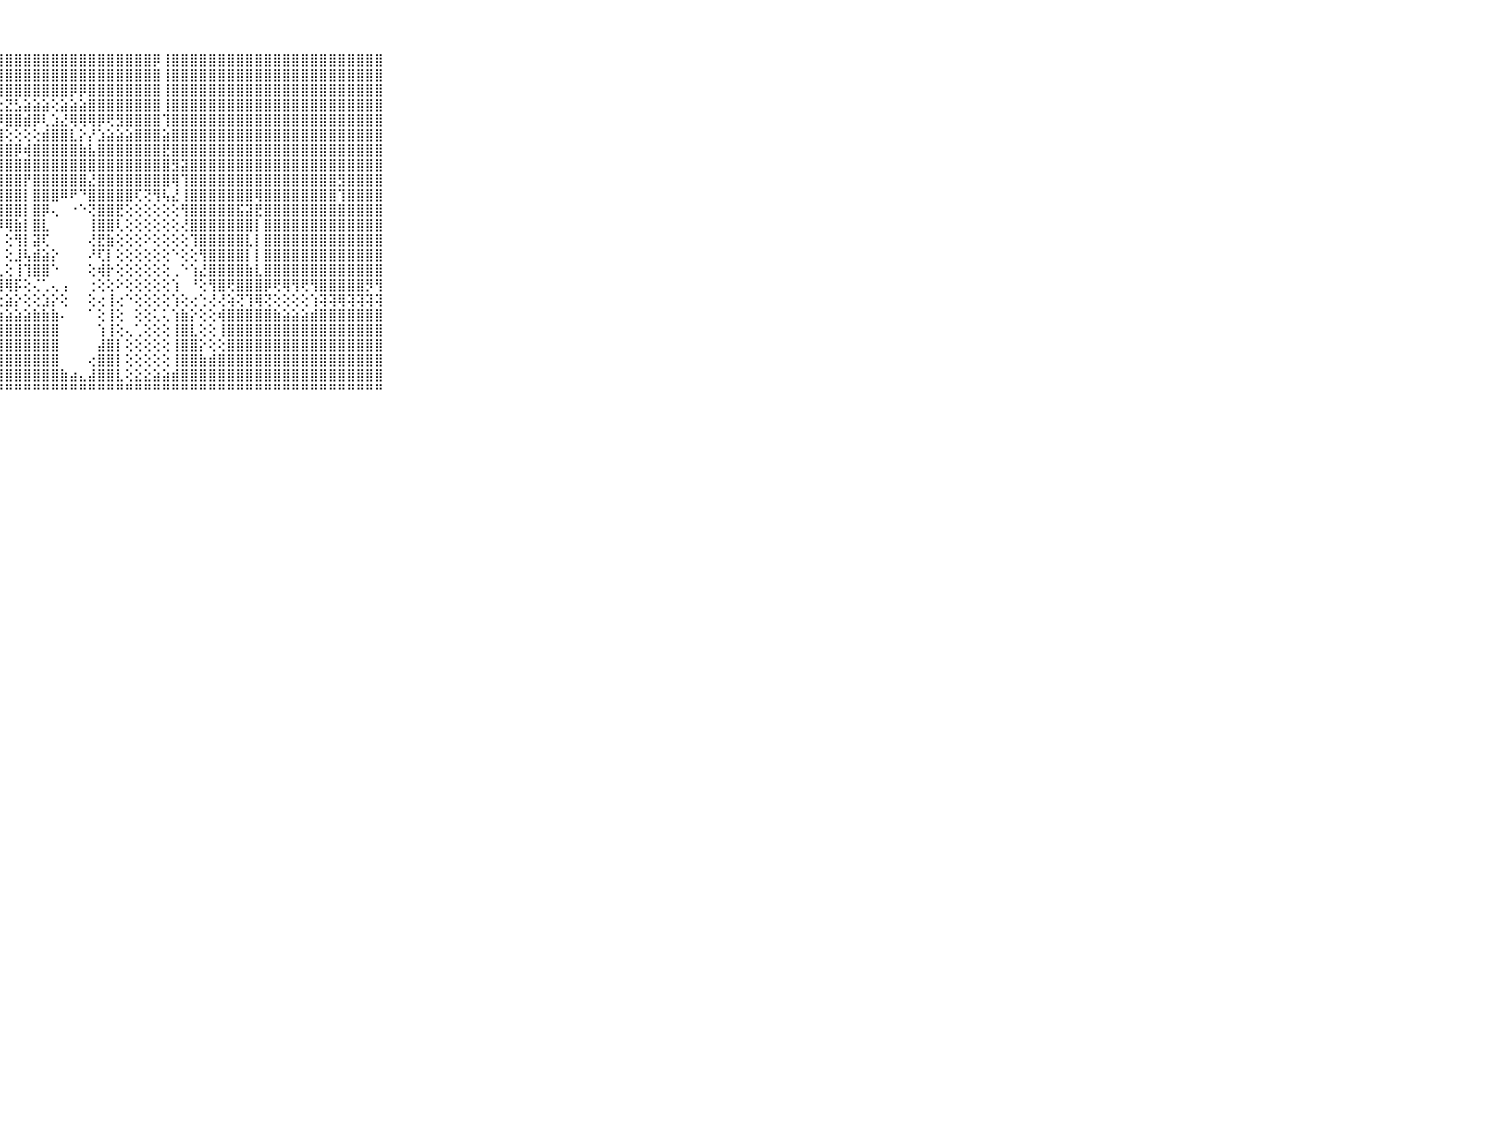

⠀⠀⠀⠀⠀⠀⠀⠀⠀⠀⠀⣜⣿⣿⣿⣕⣺⣿⣿⣿⣿⣿⣿⣿⣿⣿⣿⣿⣿⣿⣿⣿⣿⣿⣿⣿⣿⣿⣿⣿⣿⣿⣿⣿⡿⢸⣿⣿⣿⣿⣿⣿⣿⣿⣿⣿⣿⣿⣿⣿⣿⣿⣿⣿⣿⣿⣿⣿⣿⠀⠀⠀⠀⠀⠀⠀⠀⠀⠀⠀⠀
⠀⠀⠀⠀⠀⠀⠀⠀⠀⠀⠀⣿⣿⣿⣿⣿⣿⣿⣿⣿⣿⣿⣿⣿⣿⣿⣿⣿⣿⣿⣿⣿⣿⣿⣿⣿⣿⣿⣿⣿⣿⣿⣿⣿⣿⢸⣿⣿⣿⣿⣿⣿⣿⣿⣿⣿⣿⣿⣿⣿⣿⣿⣿⣿⣿⣿⣿⣿⣿⠀⠀⠀⠀⠀⠀⠀⠀⠀⠀⠀⠀
⠀⠀⠀⠀⠀⠀⠀⠀⠀⠀⠀⣿⣿⣿⣿⣿⣿⣿⣿⣿⣿⣿⣿⣿⣿⣿⣿⣿⣿⣿⣿⣿⣿⣿⣿⡿⡿⣿⣿⣿⣿⣿⣿⣿⣿⢸⣿⣿⣿⣿⣿⣿⣿⣿⣿⣿⣿⣿⣿⣿⣿⣿⣿⣿⣿⣿⣿⣿⣿⠀⠀⠀⠀⠀⠀⠀⠀⠀⠀⠀⠀
⠀⠀⠀⠀⠀⠀⠀⠀⠀⠀⠀⣿⣿⣿⣿⣿⢟⢟⢟⢏⢝⢝⣝⣫⣏⣝⡝⣕⣝⣣⣵⣵⣵⢕⣵⣵⣵⣿⣿⣿⣿⣿⣿⣿⣿⢸⣿⣿⣿⣿⣿⣿⣿⣿⣿⣿⣿⣿⣿⣿⣿⣿⣿⣿⣿⣿⣿⣿⣿⠀⠀⠀⠀⠀⠀⠀⠀⠀⠀⠀⠀
⠀⠀⠀⠀⠀⠀⠀⠀⠀⠀⠀⣿⣿⣿⣿⣿⣕⣿⡟⢕⢜⣿⣯⣽⣿⢏⢕⡹⣿⣿⣾⡿⢇⣱⣜⢿⢿⢿⡿⢟⣻⣿⣿⣿⣿⢹⣿⣿⣿⣿⣿⣿⣿⣿⣿⣿⣿⣿⣿⣿⣿⣿⣿⣿⣿⣿⣿⣿⣿⠀⠀⠀⠀⠀⠀⠀⠀⠀⠀⠀⠀
⠀⠀⠀⠀⠀⠀⠀⠀⠀⠀⠀⣿⣿⣿⣿⣿⢝⢝⣱⣾⣷⡜⢝⢝⢕⣾⣿⣿⢕⢕⢕⢕⣾⣿⣿⣇⡕⡜⣱⣵⣵⣵⣿⣿⣿⣵⣿⣿⣿⣿⣿⣿⣿⣿⣿⣿⣿⣿⣿⣿⣿⣿⣿⣿⣿⣿⣿⣿⣿⠀⠀⠀⠀⠀⠀⠀⠀⠀⠀⠀⠀
⠀⠀⠀⠀⠀⠀⠀⠀⠀⠀⠀⣿⣿⣿⣿⣿⣕⣵⣾⣿⣿⣷⡷⡵⣾⣿⣿⣿⣿⡿⢾⣿⣿⣿⣿⣿⣷⣧⣿⣿⣿⣿⣿⣿⣿⣟⣿⣿⣿⣿⣿⣿⣿⣿⣿⣿⣿⣿⣿⣿⣿⣿⣿⣿⣿⣿⣿⣿⣿⠀⠀⠀⠀⠀⠀⠀⠀⠀⠀⠀⠀
⠀⠀⠀⠀⠀⠀⠀⠀⠀⠀⠀⣿⣿⣿⣿⣿⡟⢿⣿⣿⣿⣿⣿⡇⣿⣿⣿⣿⣿⣿⣿⣿⣿⣿⣿⣿⣿⣿⣿⣿⣿⣿⣿⣿⣿⣿⣻⣽⣿⣿⣿⣿⣿⣿⣿⣿⣿⣿⣿⣿⣿⣿⣿⣿⣿⣿⣿⣿⣿⠀⠀⠀⠀⠀⠀⠀⠀⠀⠀⠀⠀
⠀⠀⠀⠀⠀⠀⠀⠀⠀⠀⠀⣿⣿⣿⣿⣿⣧⣼⣿⣿⣿⣿⣿⢕⣿⣿⣿⣿⣿⣿⡟⣿⣿⣿⣿⣿⣿⣜⣿⣿⣿⣿⣿⣿⣿⣿⢿⢹⣿⣿⣿⣿⣿⣿⣿⣿⣿⣿⣿⣿⣿⣿⣿⣿⣻⣿⣿⣿⣿⠀⠀⠀⠀⠀⠀⠀⠀⠀⠀⠀⠀
⠀⠀⠀⠀⠀⠀⠀⠀⠀⠀⠀⣿⣿⣿⣿⣿⣿⣿⣿⣿⣿⣿⣿⢇⣿⣿⣿⣿⣿⣿⡇⣿⣿⣿⠿⠟⠙⣿⣿⣿⣿⣿⢏⢝⢻⢧⣜⢸⣿⣿⣿⣿⣿⣿⣿⢿⣿⣿⣿⣿⣿⣿⣿⣿⢹⣿⣿⣿⣿⠀⠀⠀⠀⠀⠀⠀⠀⠀⠀⠀⠀
⠀⠀⠀⠀⠀⠀⠀⠀⠀⠀⠀⠟⠙⠉⠘⢻⣿⣿⢻⣿⣿⣿⣿⢕⣿⣿⣿⣿⣿⣿⡇⣿⡿⢄⠀⠐⠑⢝⣿⣿⣟⢕⢕⢕⢕⢕⢕⢻⣿⣿⣿⣿⣿⣯⣽⣟⣿⣿⣿⣿⣿⣿⣿⣿⣿⣿⣿⣿⣿⠀⠀⠀⠀⠀⠀⠀⠀⠀⠀⠀⠀
⠀⠀⠀⠀⠀⠀⠀⠀⠀⠀⠀⣧⢀⠀⠀⠀⠈⠙⠁⢿⣿⣿⣧⢕⡿⡿⣿⡿⢿⣷⡇⣿⣇⠀⠀⠀⠀⢸⣿⣿⢇⢕⢕⢕⢕⢕⢕⢜⣿⣿⣿⣿⣿⣿⣿⡇⣿⣿⣿⣿⣿⣿⣿⣿⣿⣿⣿⣿⣿⠀⠀⠀⠀⠀⠀⠀⠀⠀⠀⠀⠀
⠀⠀⠀⠀⠀⠀⠀⠀⠀⠀⠀⢻⠑⠀⠀⠀⠀⠀⠀⢸⣿⣿⣧⢕⡇⣕⣿⡇⢕⢻⡇⣽⢏⠀⠀⠀⠀⢜⣟⣷⢕⢕⢕⠕⢕⢕⢕⢕⢹⣿⣿⣿⣿⣿⣇⡇⣿⣿⣿⣿⣿⣿⣿⣿⣿⣿⣿⣿⣿⠀⠀⠀⠀⠀⠀⠀⠀⠀⠀⠀⠀
⠀⠀⠀⠀⠀⠀⠀⠀⠀⠀⠀⡕⠀⠀⠀⠀⠀⠀⠀⢱⣿⡷⣿⢕⢇⢕⣿⡇⢕⣸⢧⣾⣵⡕⠀⠀⠀⠜⢏⡇⢕⢕⢕⢕⢕⢕⠑⢕⢕⢻⣿⣿⣿⣿⡇⡇⣿⣿⣿⣿⣿⣿⣿⣿⣿⣿⣿⣿⣿⠀⠀⠀⠀⠀⠀⠀⠀⠀⠀⠀⠀
⠀⠀⠀⠀⠀⠀⠀⠀⠀⠀⠀⢕⠀⠀⣄⣤⣷⣿⣷⣷⣿⣟⢇⢕⢕⢕⣿⢇⢕⢸⢹⣿⣿⠑⠀⠀⠀⢕⢾⡗⢕⢕⢕⢕⢕⢕⢀⠑⢱⣜⣿⣿⣿⣿⣷⣇⣿⣿⣿⣿⣿⣿⣿⣿⣿⣿⣿⣿⣿⠀⠀⠀⠀⠀⠀⠀⠀⠀⠀⠀⠀
⠀⠀⠀⠀⠀⠀⠀⠀⠀⠀⠀⠀⠀⠀⢸⣿⣿⠏⠘⢝⢝⢕⢕⢱⢗⢇⢻⢹⢿⡯⢕⢌⢁⢄⢠⠀⠀⢐⢕⢕⠕⢕⢕⢕⢕⢕⢱⠀⠘⢕⢻⣿⢟⣿⣿⣿⡿⢟⢿⢻⢟⢻⣿⣿⣿⣿⣿⡻⢻⠀⠀⠀⠀⠀⠀⠀⠀⠀⠀⠀⠀
⠀⠀⠀⠀⠀⠀⠀⠀⠀⠀⠀⠀⠀⢀⢔⢕⠝⢔⣔⡕⢕⣕⡕⢕⢕⢕⢕⢕⣵⡕⢕⢕⣱⡕⢕⠀⠀⢕⢔⢸⢔⠑⢕⢕⢕⢕⢱⢕⢔⢑⢜⢜⢵⢝⢹⢿⢝⢕⢕⢕⢕⢱⢽⢽⢿⢽⢽⢽⢽⠀⠀⠀⠀⠀⠀⠀⠀⠀⠀⠀⠀
⠀⠀⠀⠀⠀⠀⠀⠀⠀⠀⠀⠀⢁⠕⠕⠁⢀⣵⣵⣵⣵⣵⣵⣵⣵⣵⣵⣵⣵⣵⣵⣷⣷⣷⠄⠀⠀⠁⢕⢸⢕⠀⢕⢕⢅⢅⢱⣷⡕⢕⢕⢾⣿⣿⣿⣿⣿⣷⣵⣵⣵⣾⣿⣿⣿⣿⣿⣿⣿⠀⠀⠀⠀⠀⠀⠀⠀⠀⠀⠀⠀
⠀⠀⠀⠀⠀⠀⠀⠀⠀⠀⠀⠀⢕⢕⢅⠀⠀⢻⣿⣿⣿⣿⣿⣿⣿⣿⣿⣿⣿⣿⣿⣿⣿⣿⠀⠀⠀⠀⢱⢸⢕⢄⢁⢕⢕⢕⢸⣿⣇⢕⢕⢸⣿⣿⣿⣿⣿⣿⣿⣿⣿⣿⣿⣿⣿⣿⣿⣿⣿⠀⠀⠀⠀⠀⠀⠀⠀⠀⠀⠀⠀
⠀⠀⠀⠀⠀⠀⠀⠀⠀⠀⠀⠕⠑⠁⠀⠀⠀⠁⠘⢿⣿⣿⣿⣿⣿⣿⣿⣿⣿⣿⣿⣿⣿⣿⠀⠀⠀⠀⣼⣿⡇⢕⢕⢕⢕⢕⢸⣿⣿⡕⢕⢕⣿⣿⣿⣿⣿⣿⣿⣿⣿⣿⣿⣿⣿⣿⣿⣿⣿⠀⠀⠀⠀⠀⠀⠀⠀⠀⠀⠀⠀
⠀⠀⠀⠀⠀⠀⠀⠀⠀⠀⠀⠀⣠⣴⣄⠀⠀⠀⠀⠁⢹⣿⣿⣿⣿⣿⣿⣿⣿⣿⣿⣿⣿⣿⠀⠀⠀⢔⣿⣿⡇⢕⢕⢕⢕⢕⢸⣿⣿⣷⣾⣿⣿⣿⣿⣿⣿⣿⣿⣿⣿⣿⣿⣿⣿⣿⣿⣿⣿⠀⠀⠀⠀⠀⠀⠀⠀⠀⠀⠀⠀
⠀⠀⠀⠀⠀⠀⠀⠀⠀⠀⠀⣱⣿⣿⣿⣷⣄⠀⠀⠀⠀⠘⢿⣿⣿⣿⣿⣿⣿⣿⣿⣿⣿⣿⣷⣴⣄⣼⣿⣿⣇⢕⣕⣕⣵⣵⣾⣿⣿⣿⣿⣿⣿⣿⣿⣿⣿⣿⣿⣿⣿⣿⣿⣿⣿⣿⣿⣿⣿⠀⠀⠀⠀⠀⠀⠀⠀⠀⠀⠀⠀
⠀⠀⠀⠀⠀⠀⠀⠀⠀⠀⠀⠛⠛⠛⠛⠛⠛⠓⠐⠀⠀⠀⠈⠛⠛⠛⠛⠛⠛⠛⠛⠛⠛⠛⠛⠛⠛⠛⠛⠛⠛⠛⠛⠛⠛⠛⠛⠛⠛⠛⠛⠛⠛⠛⠛⠛⠛⠛⠛⠛⠛⠛⠛⠛⠛⠛⠛⠛⠛⠀⠀⠀⠀⠀⠀⠀⠀⠀⠀⠀⠀